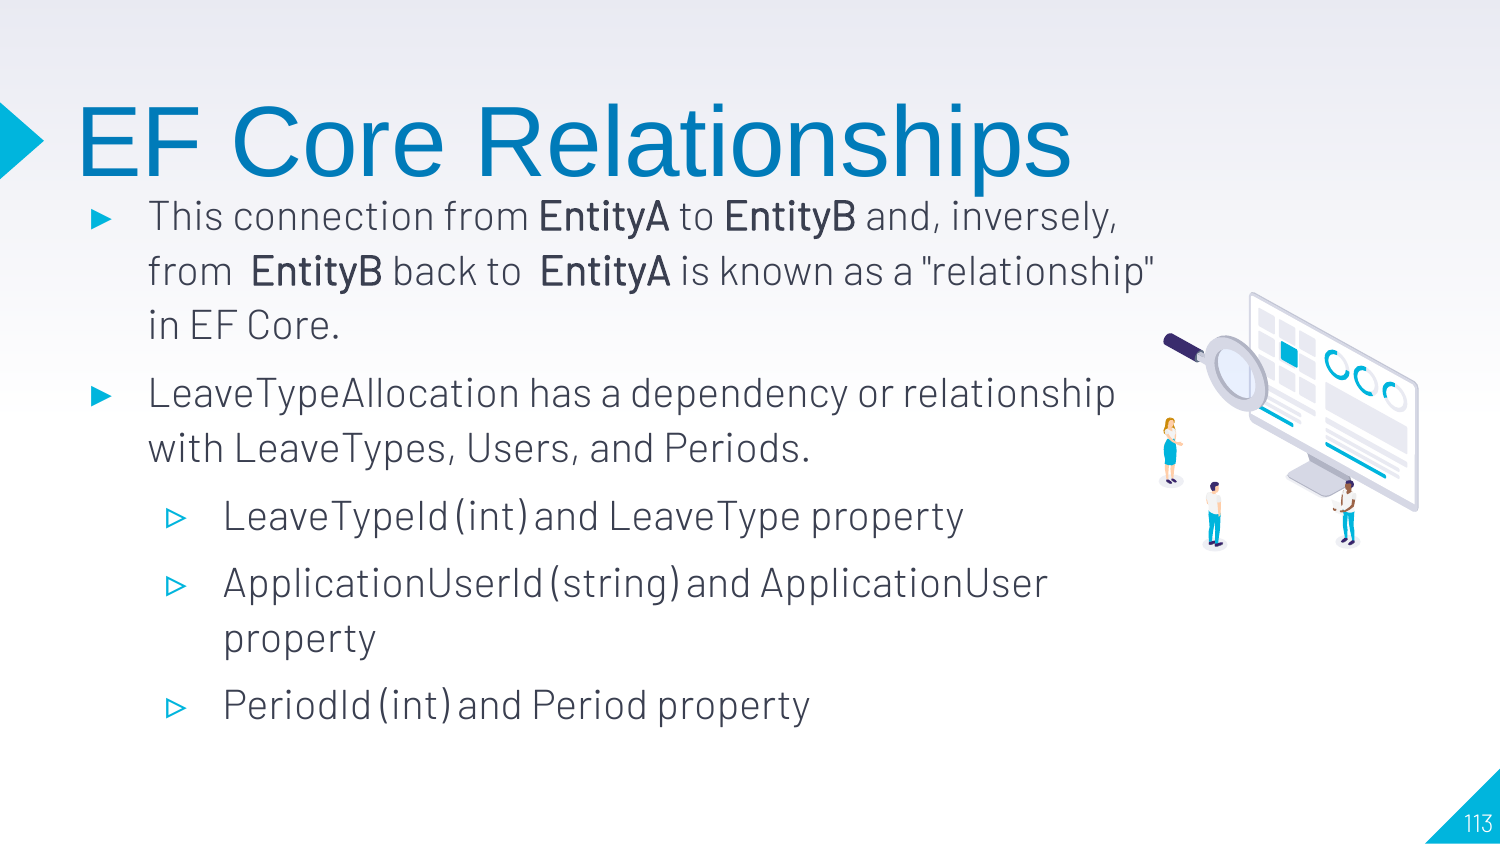

# EF Core Relationships
This connection from EntityA to EntityB and, inversely, from  EntityB back to  EntityA is known as a "relationship" in EF Core.
LeaveTypeAllocation has a dependency or relationship with LeaveTypes, Users, and Periods.
LeaveTypeId (int) and LeaveType property
ApplicationUserId (string) and ApplicationUser property
PeriodId (int) and Period property

113